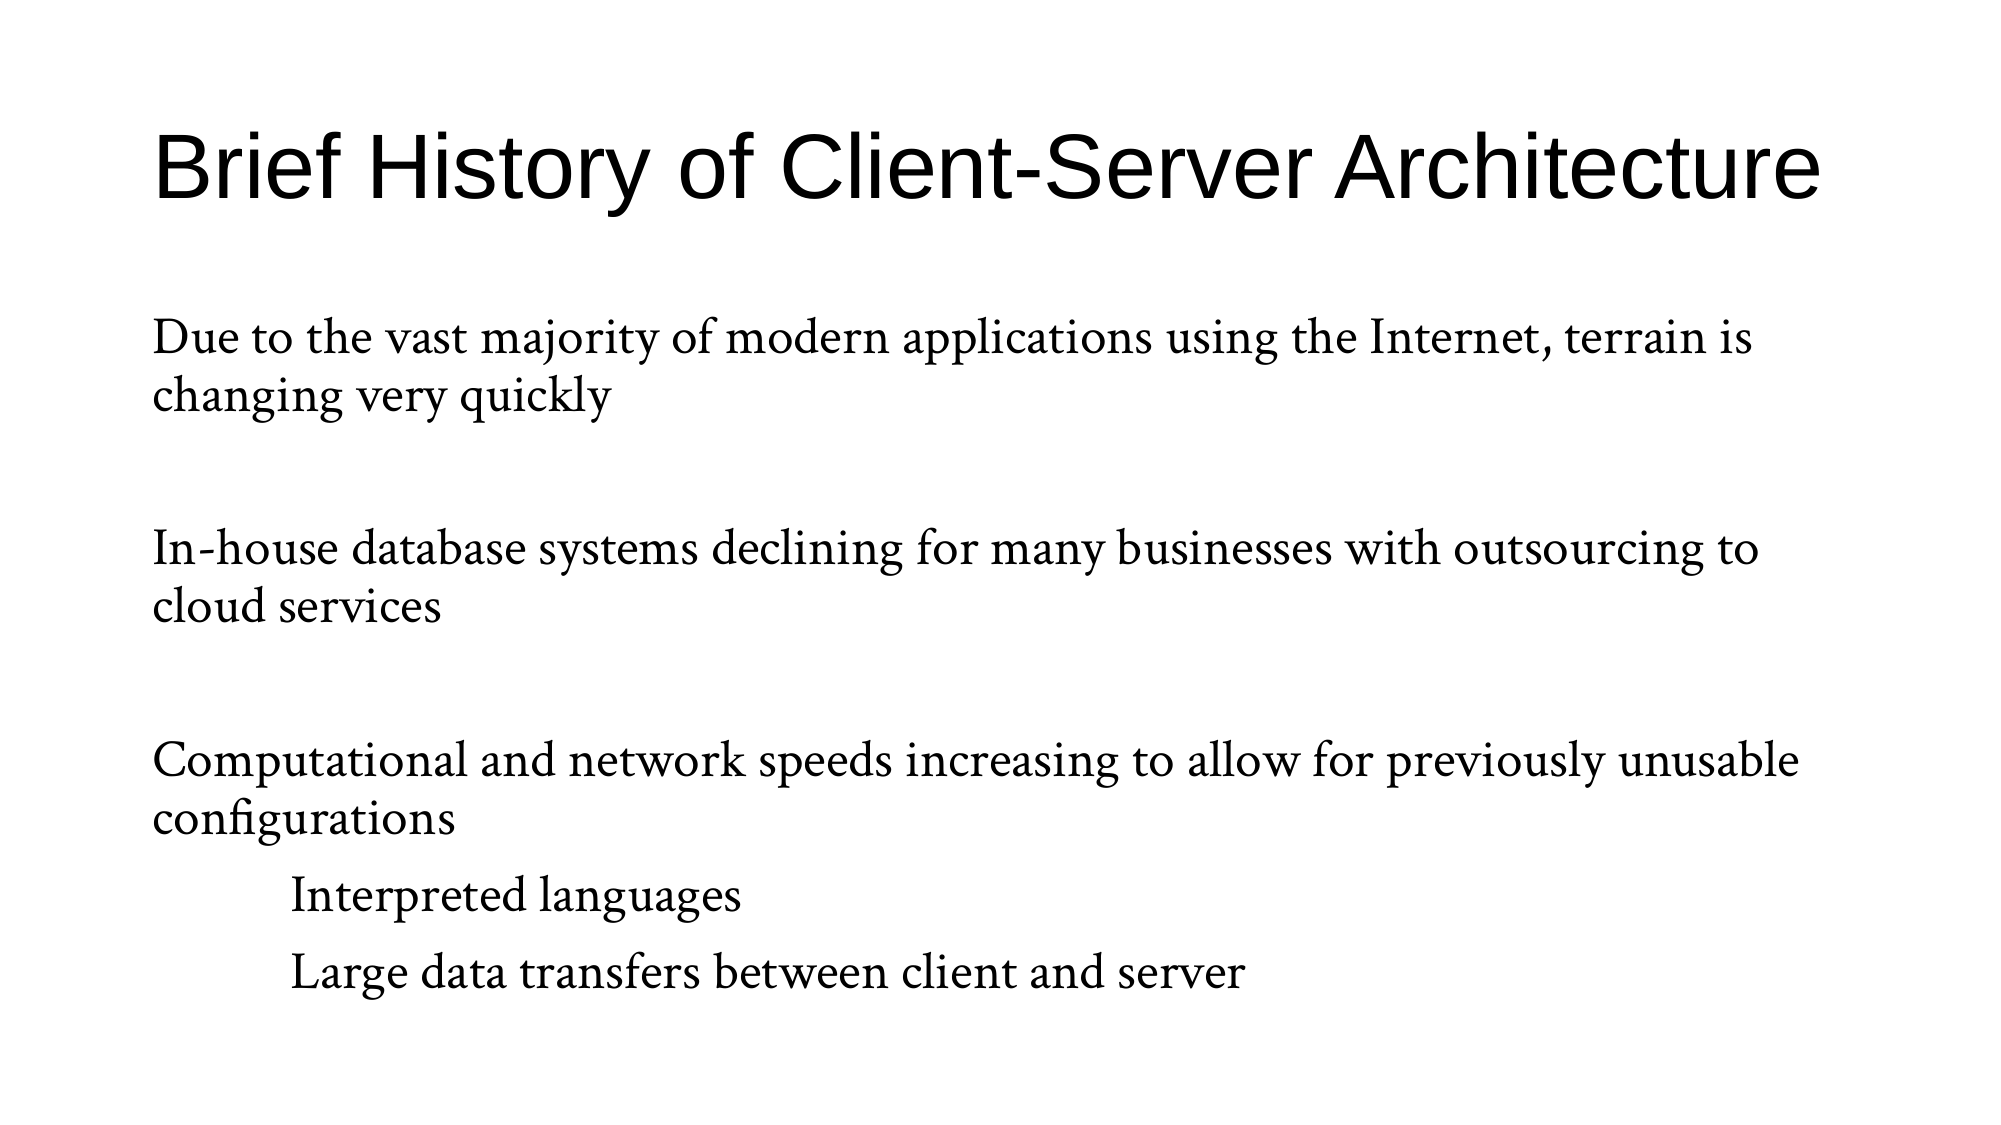

# Brief History of Client-Server Architecture
Due to the vast majority of modern applications using the Internet, terrain is changing very quickly

In-house database systems declining for many businesses with outsourcing to cloud services

Computational and network speeds increasing to allow for previously unusable configurations
	Interpreted languages
	Large data transfers between client and server